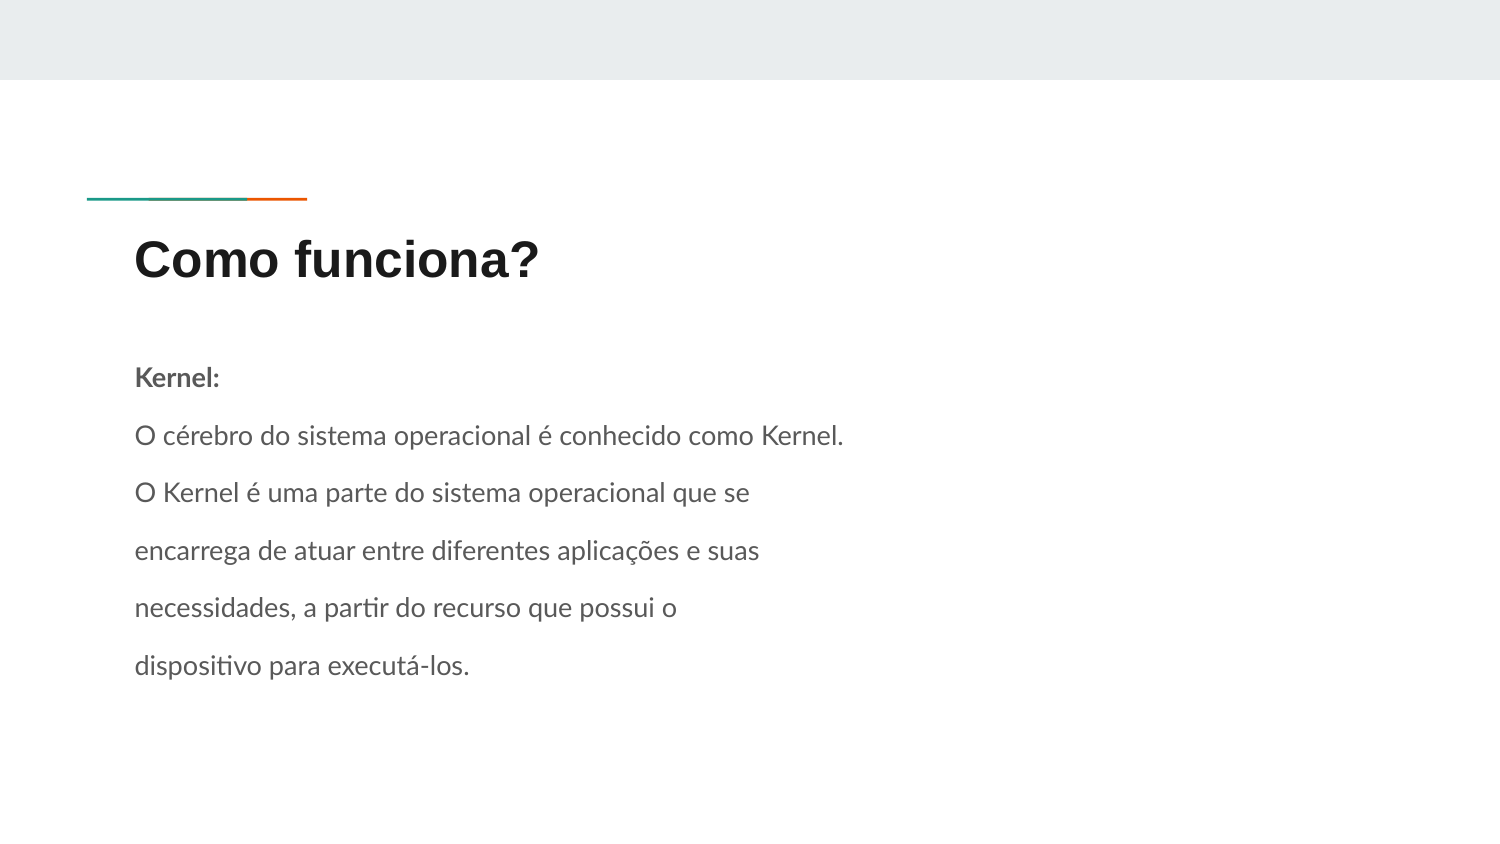

# Como funciona?
Kernel:
O cérebro do sistema operacional é conhecido como Kernel.
O Kernel é uma parte do sistema operacional que se
encarrega de atuar entre diferentes aplicações e suas
necessidades, a partir do recurso que possui o
dispositivo para executá-los.